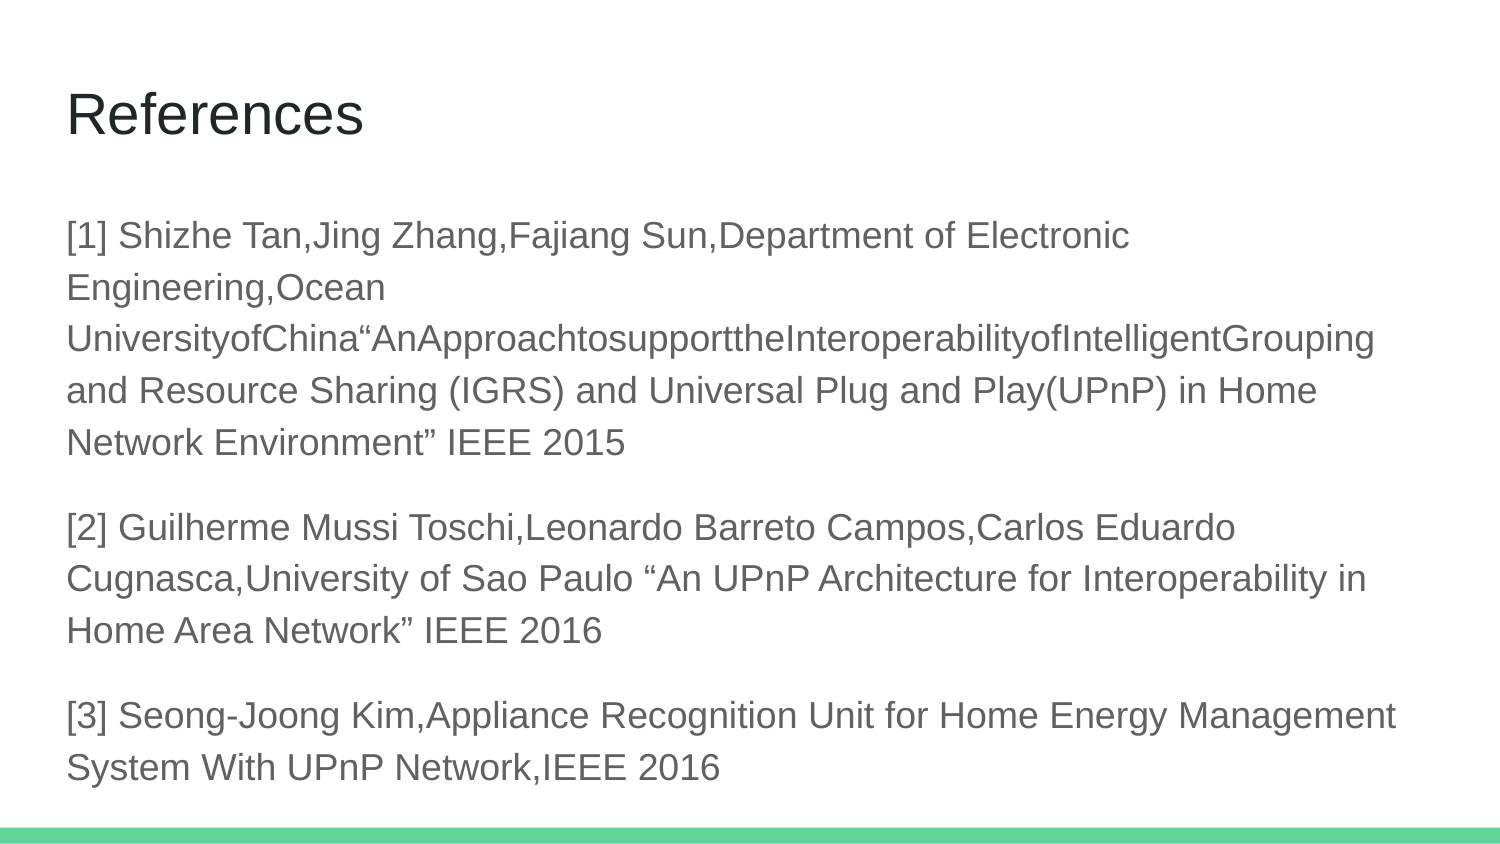

# References
[1] Shizhe Tan,Jing Zhang,Fajiang Sun,Department of Electronic Engineering,Ocean UniversityofChina“AnApproachtosupporttheInteroperabilityofIntelligentGrouping and Resource Sharing (IGRS) and Universal Plug and Play(UPnP) in Home Network Environment” IEEE 2015
[2] Guilherme Mussi Toschi,Leonardo Barreto Campos,Carlos Eduardo Cugnasca,University of Sao Paulo “An UPnP Architecture for Interoperability in Home Area Network” IEEE 2016
[3] Seong-Joong Kim,Appliance Recognition Unit for Home Energy Management System With UPnP Network,IEEE 2016